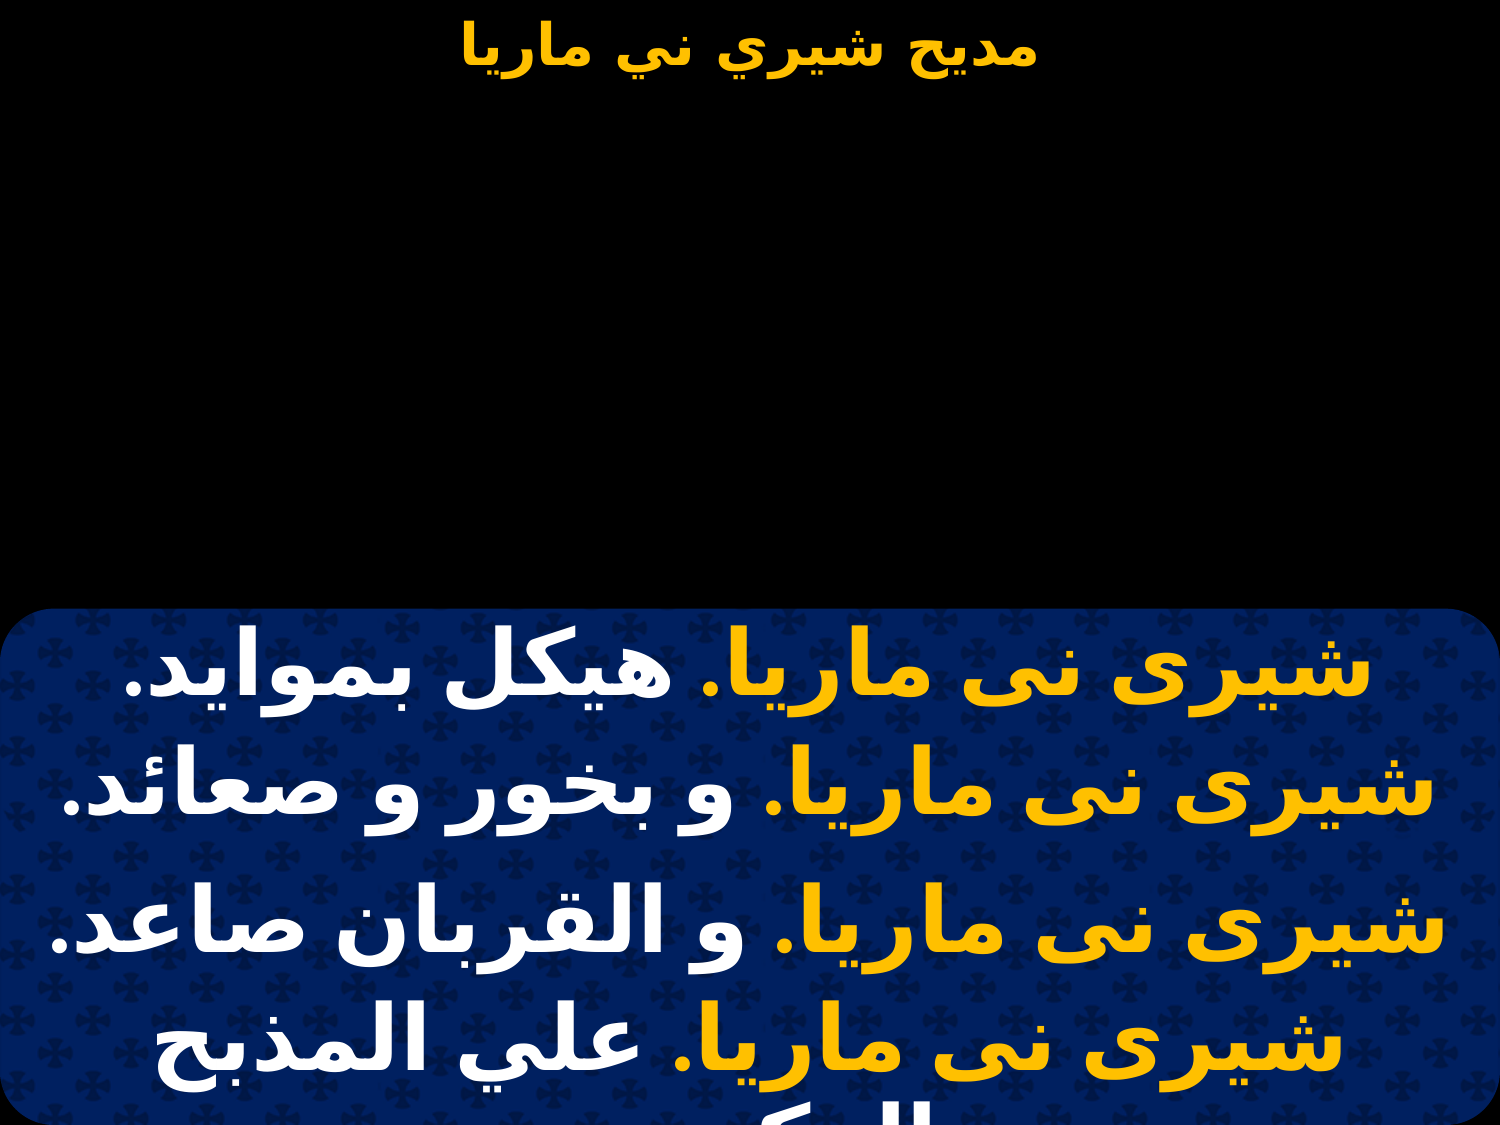

#
| شيرى نى ماريا. هيكل بموايد. |
| --- |
| شيرى نى ماريا. و بخور و صعائد. |
|  |
| شيرى نى ماريا. و القربان صاعد. |
| شيرى نى ماريا. علي المذبح المكنون. |